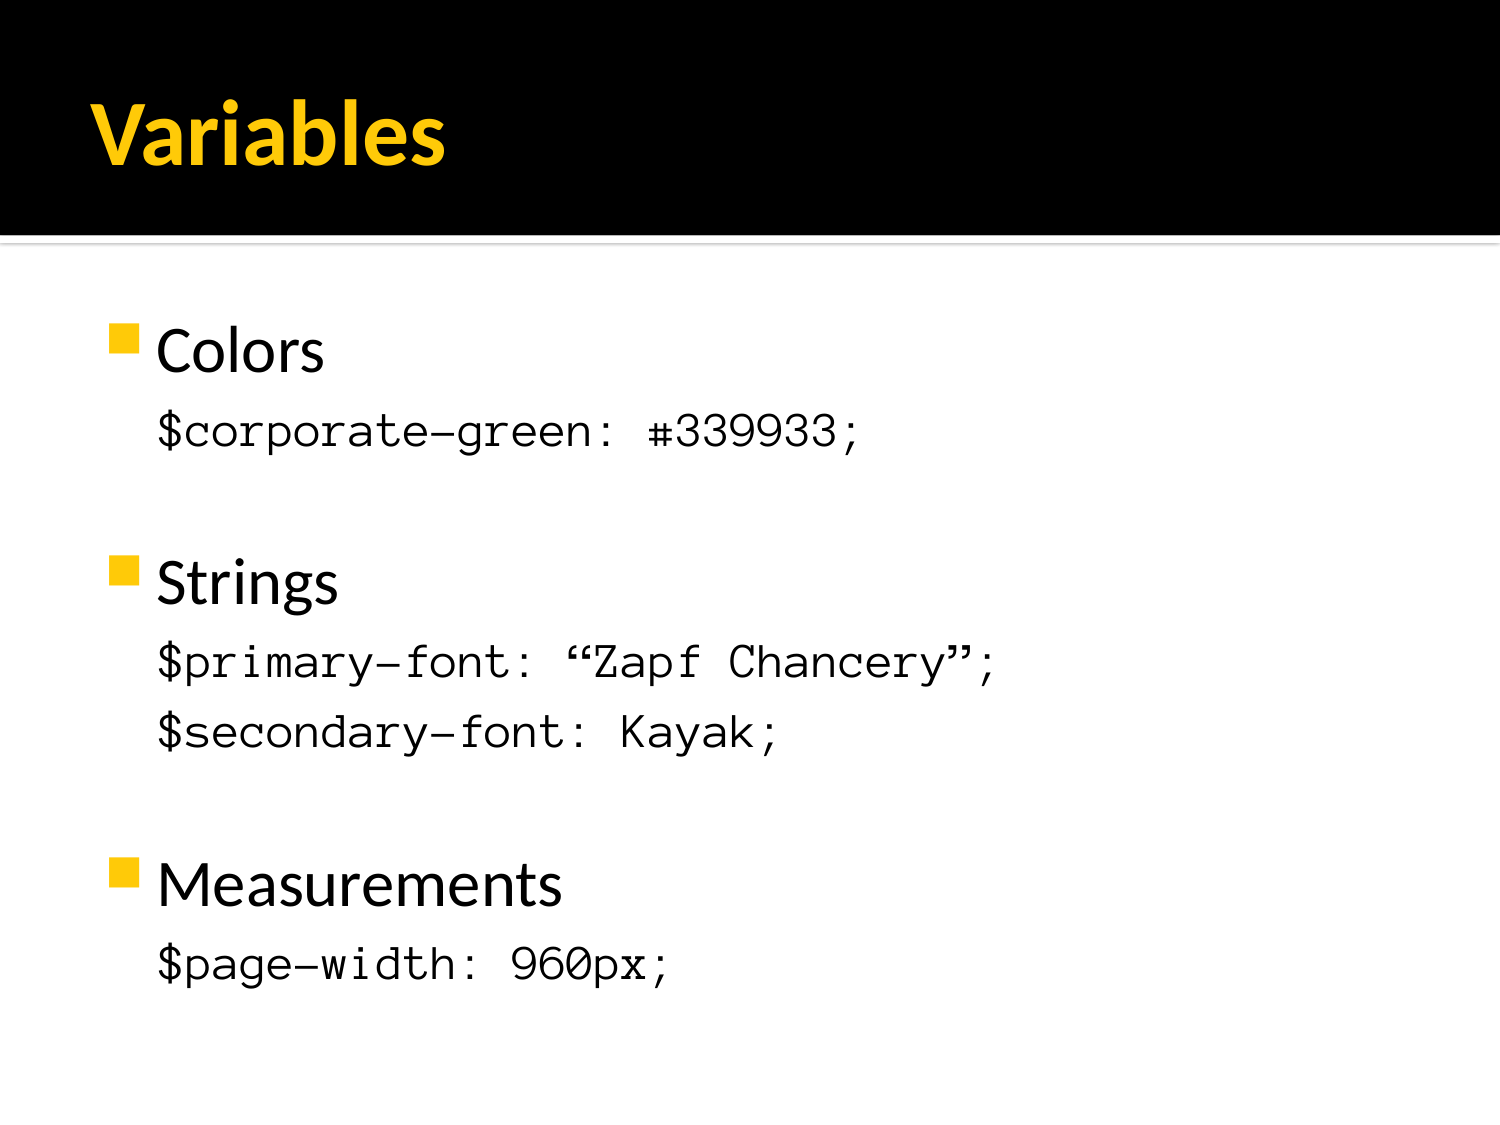

# Variables
Colors
$corporate-green: #339933;

Strings
$primary-font: “Zapf Chancery”;
$secondary-font: Kayak;

Measurements
$page-width: 960px;